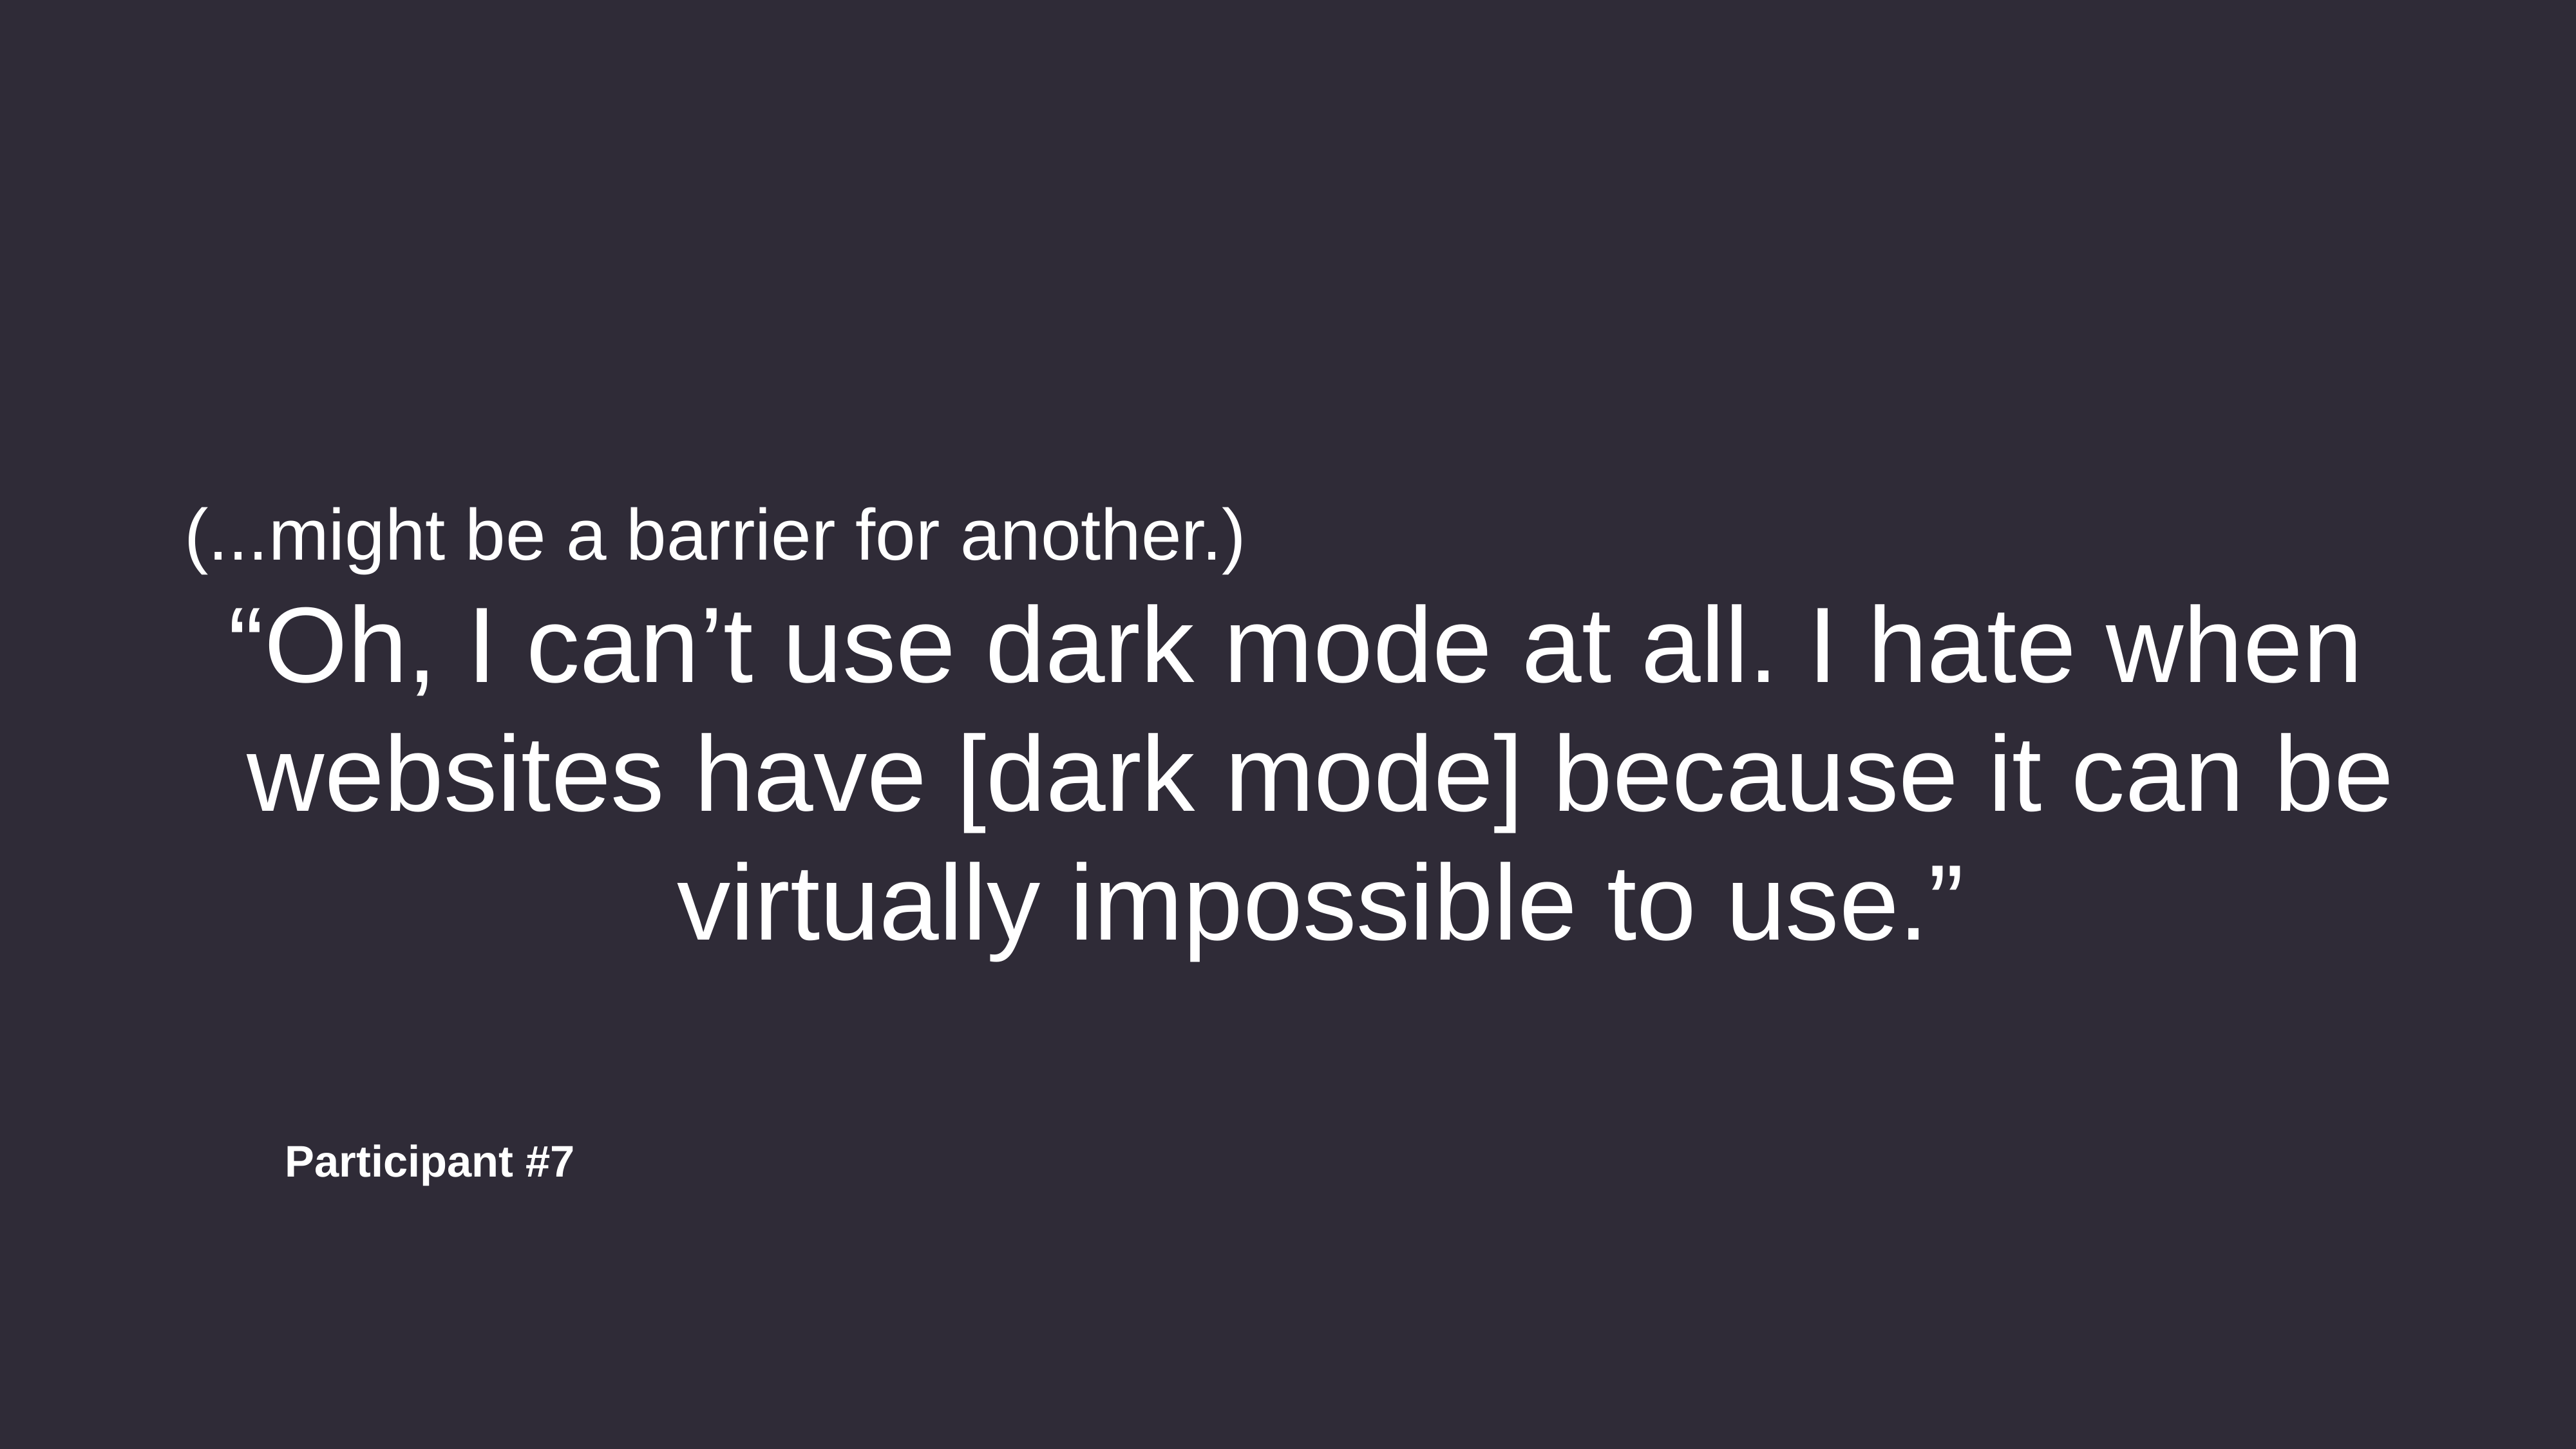

(...might be a barrier for another.)
“Oh, I can’t use dark mode at all. I hate when websites have [dark mode] because it can be virtually impossible to use.”
Participant #7